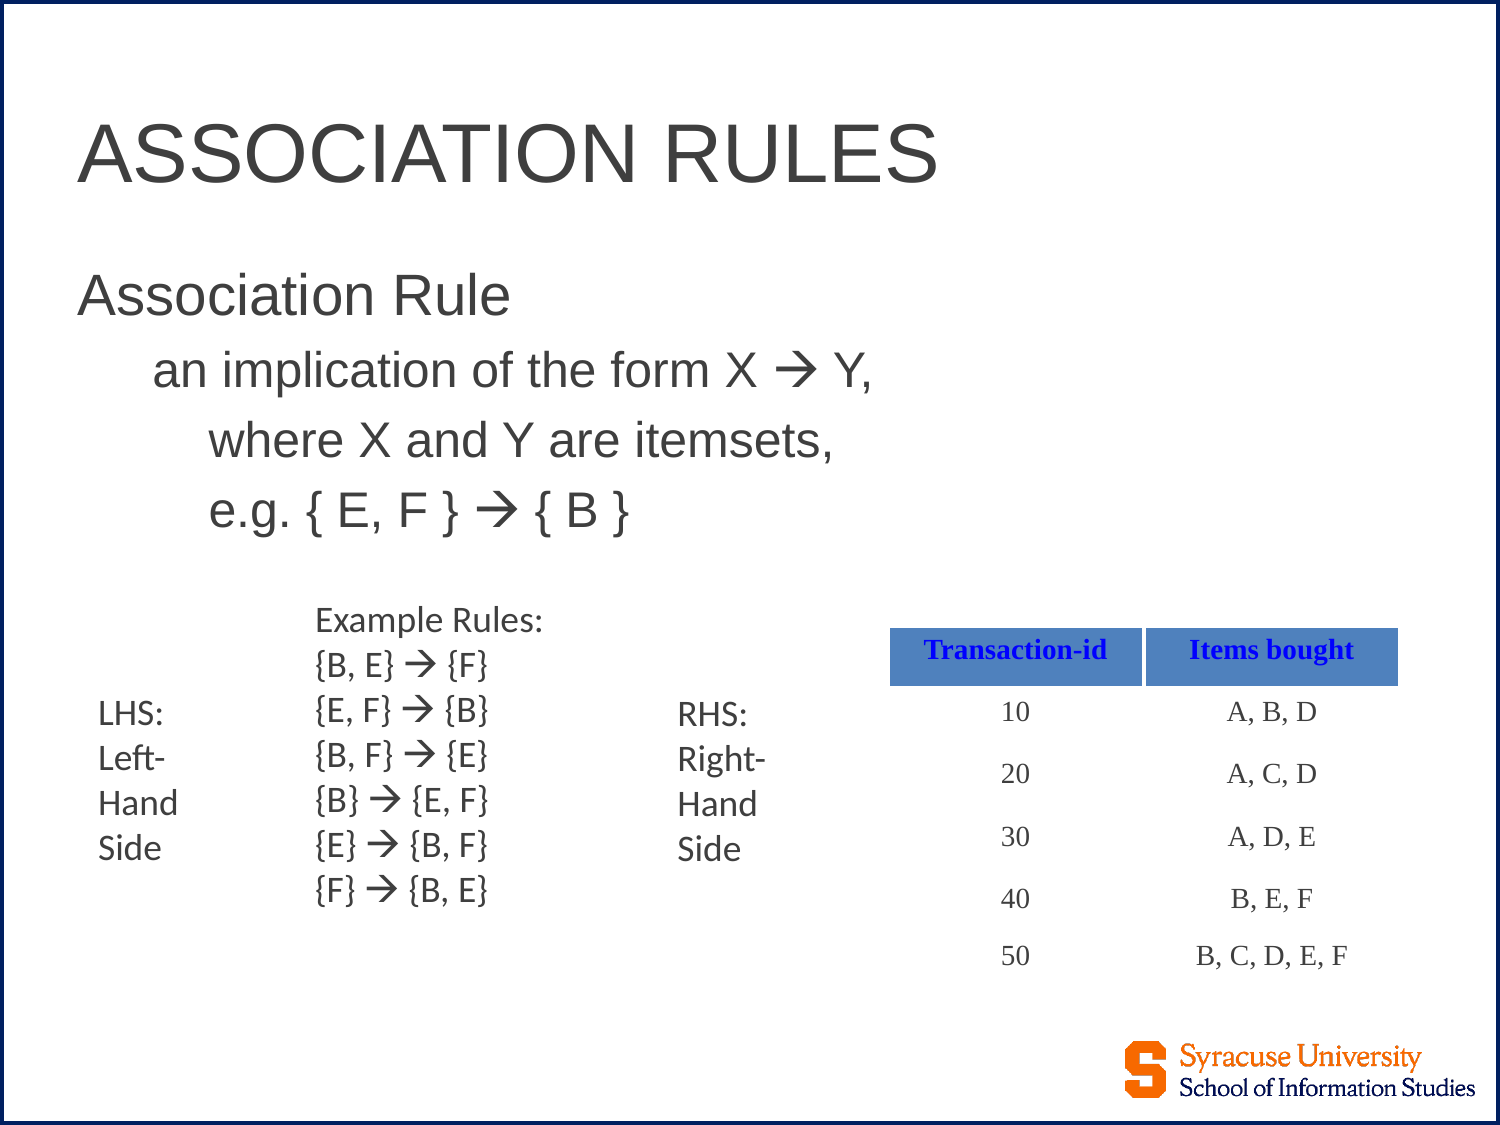

# ASSOCIATION RULES
Association Rule
an implication of the form X 🡪 Y,
    where X and Y are itemsets,
    e.g. { E, F } 🡪 { B }

Example Rules:
{B, E} 🡪 {F}
{E, F} 🡪 {B}
{B, F} 🡪 {E}
{B} 🡪 {E, F}
{E} 🡪 {B, F}
{F} 🡪 {B, E}
| Transaction-id | Items bought |
| --- | --- |
| 10 | A, B, D |
| 20 | A, C, D |
| 30 | A, D, E |
| 40 | B, E, F |
| 50 | B, C, D, E, F |
LHS:
Left-Hand Side
RHS:
Right-Hand Side
44